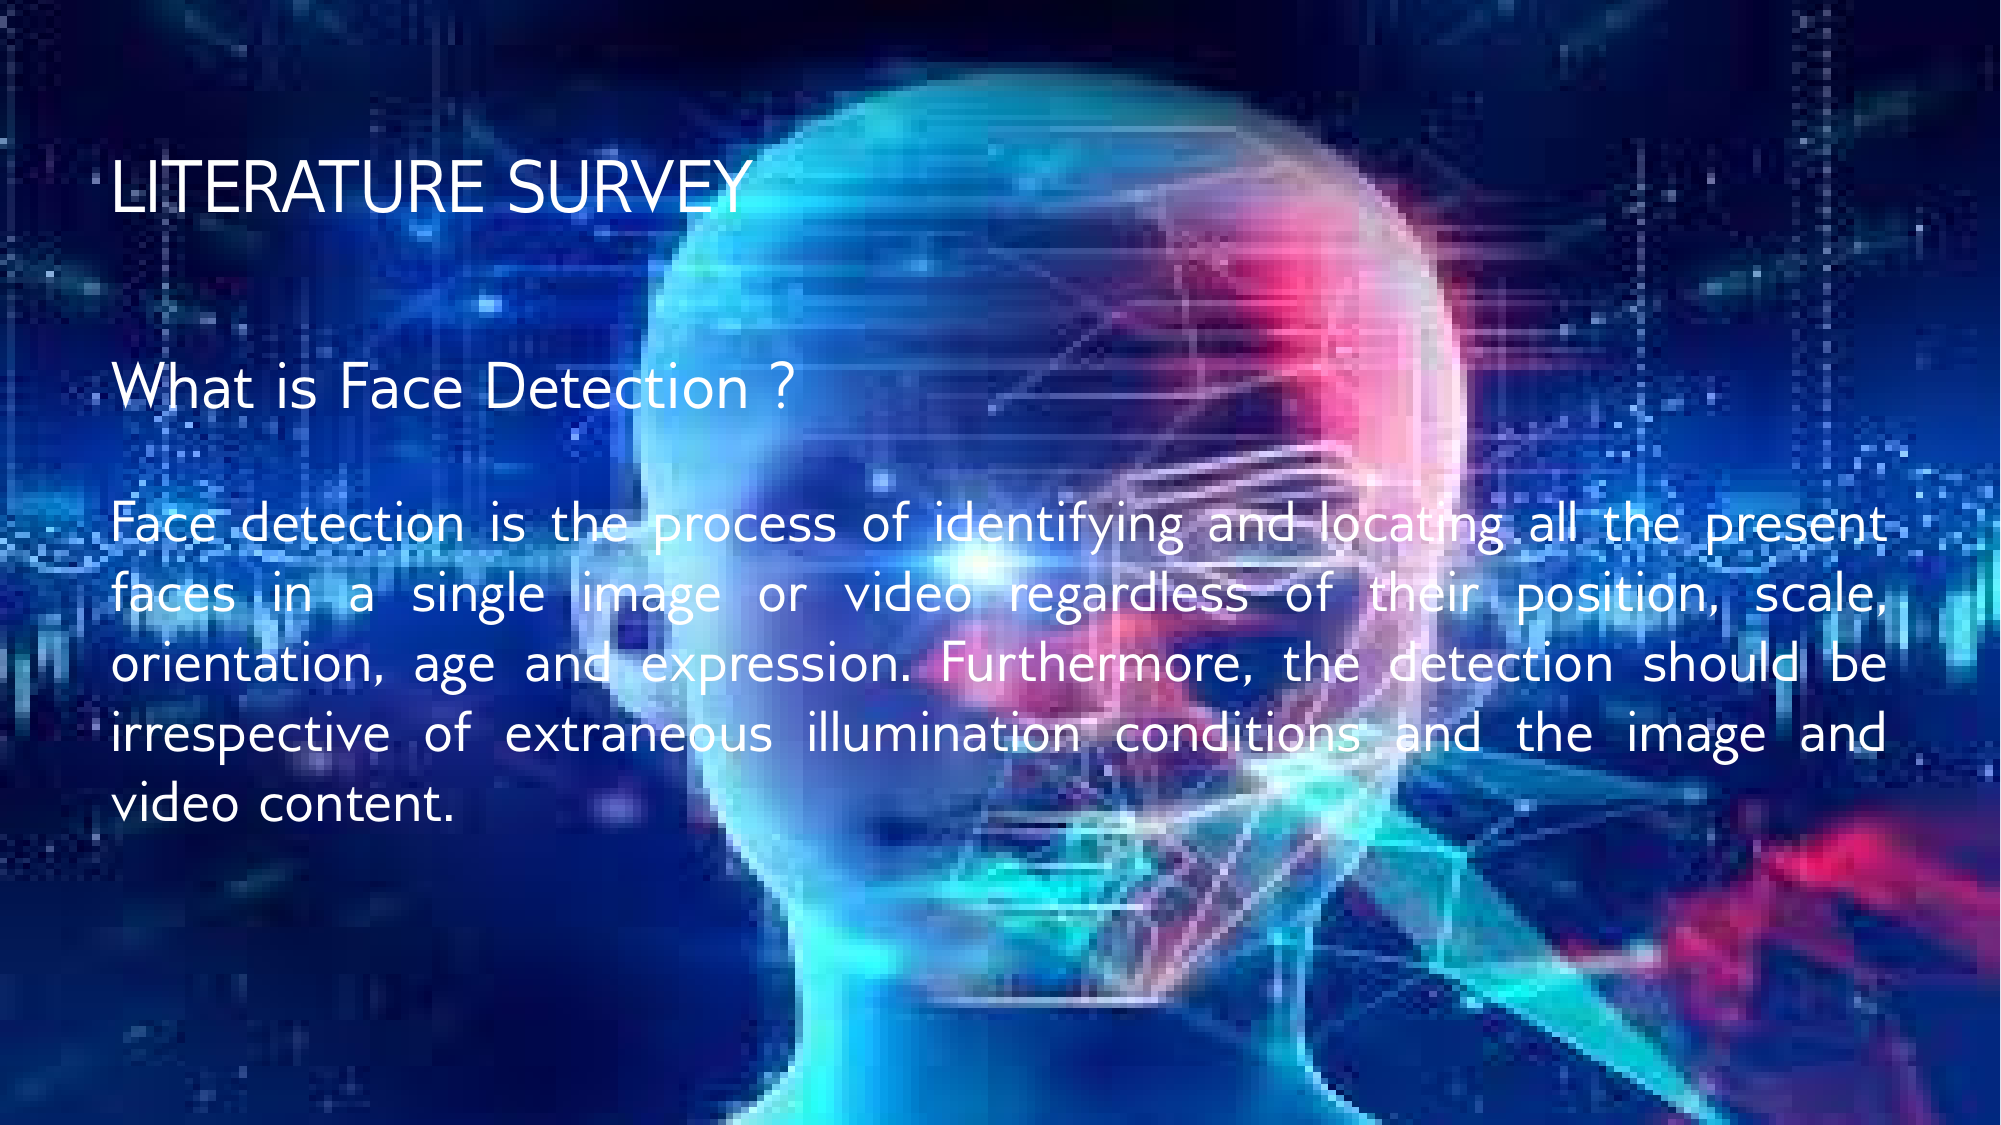

# literature SURVEY
What is Face Detection ?
Face detection is the process of identifying and locating all the present faces in a single image or video regardless of their position, scale, orientation, age and expression. Furthermore, the detection should be irrespective of extraneous illumination conditions and the image and video content.